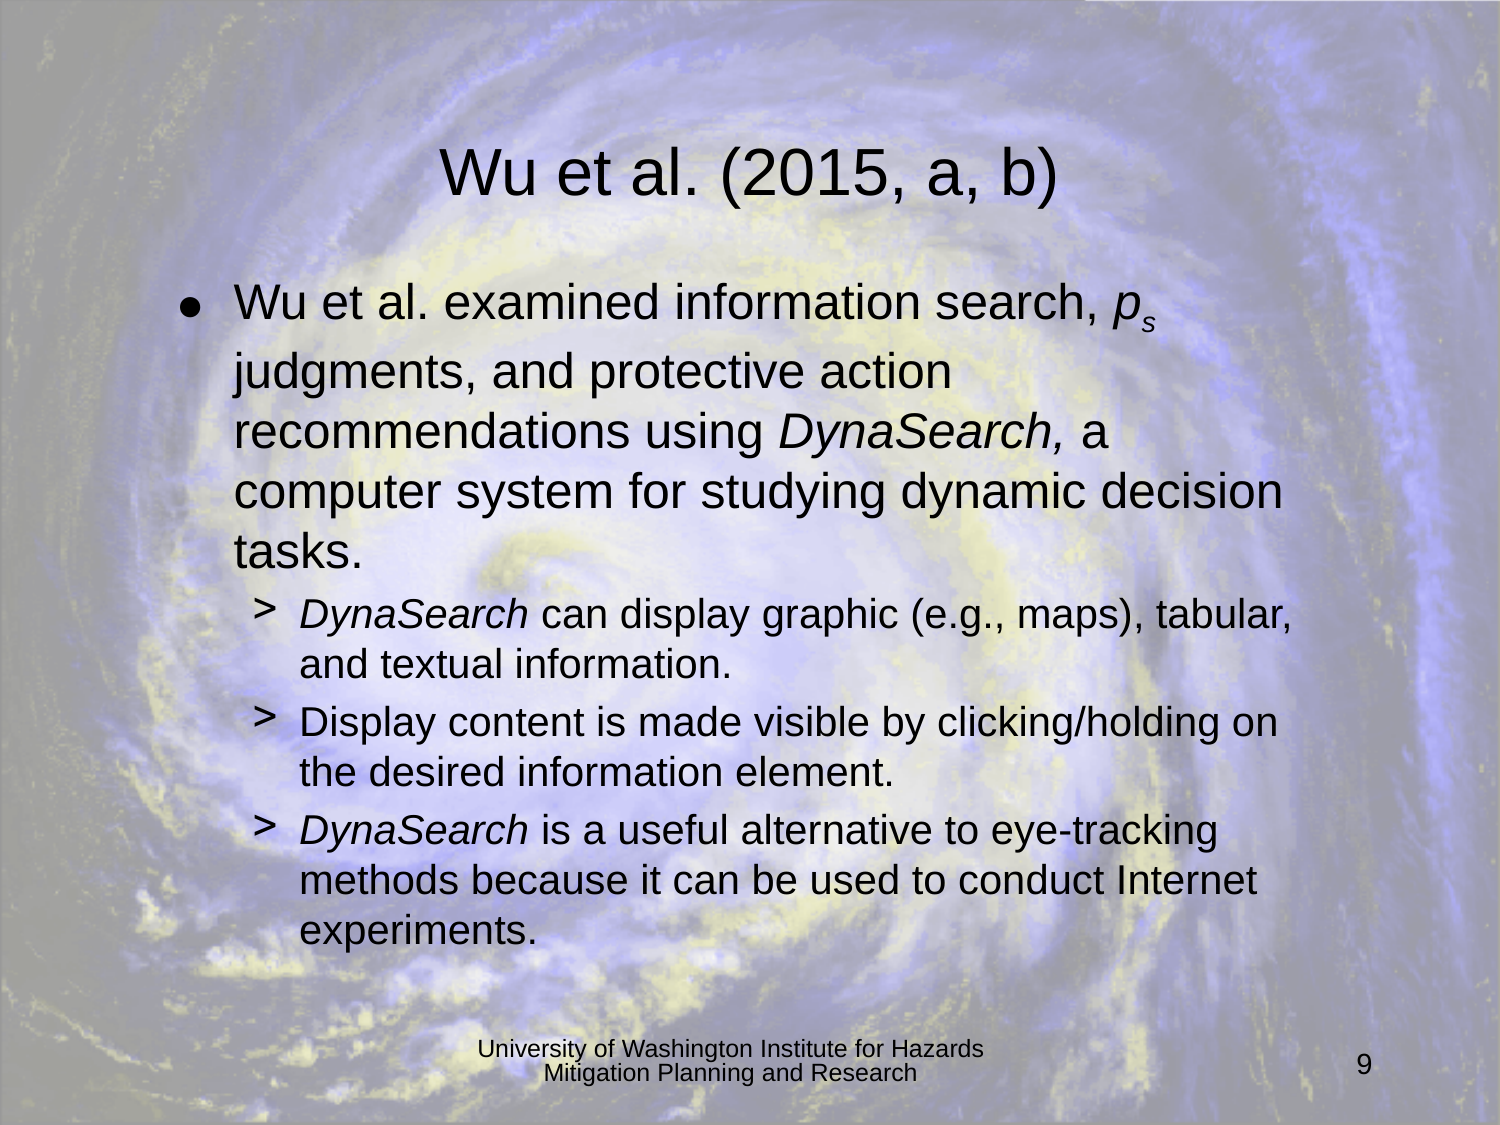

# Wu et al. (2015, a, b)
Wu et al. examined information search, ps judgments, and protective action recommendations using DynaSearch, a computer system for studying dynamic decision tasks.
DynaSearch can display graphic (e.g., maps), tabular, and textual information.
Display content is made visible by clicking/holding on the desired information element.
DynaSearch is a useful alternative to eye-tracking methods because it can be used to conduct Internet experiments.

University of Washington Institute for Hazards Mitigation Planning and Research
9